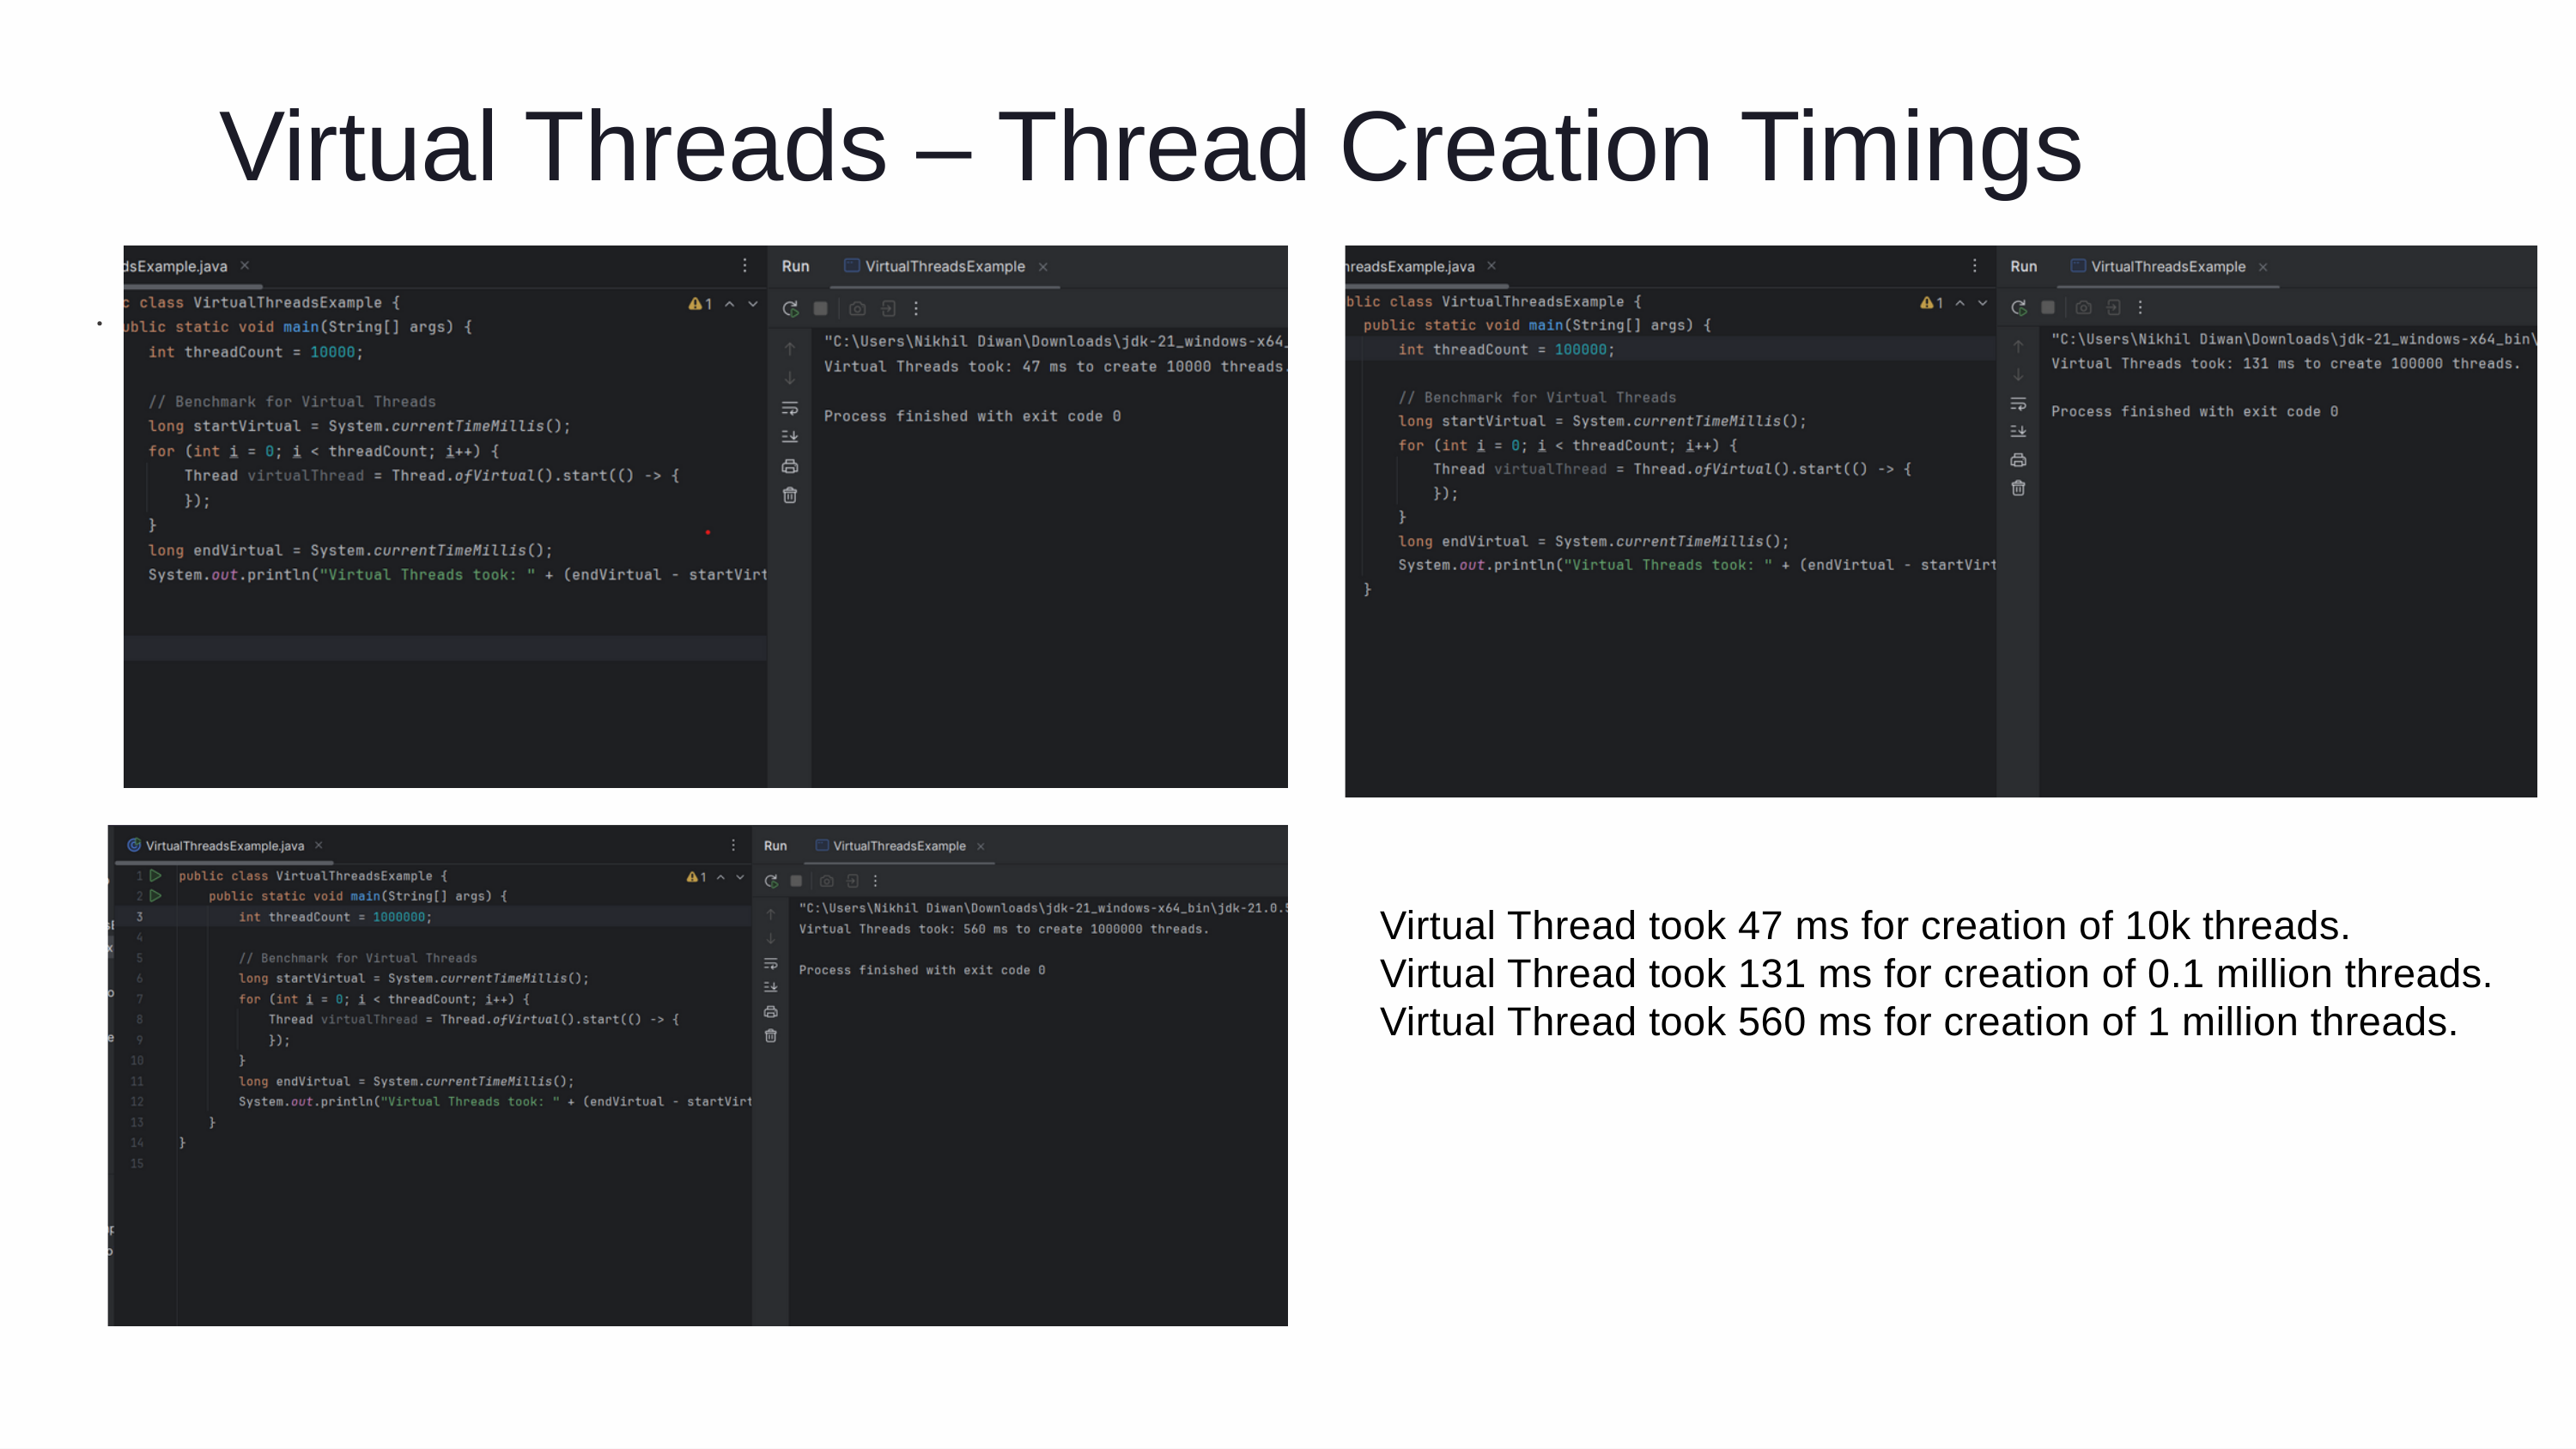

Virtual Threads – Thread Creation Timings

.

Virtual Thread took 47 ms for creation of 10k threads.
Virtual Thread took 131 ms for creation of 0.1 million threads.
Virtual Thread took 560 ms for creation of 1 million threads.